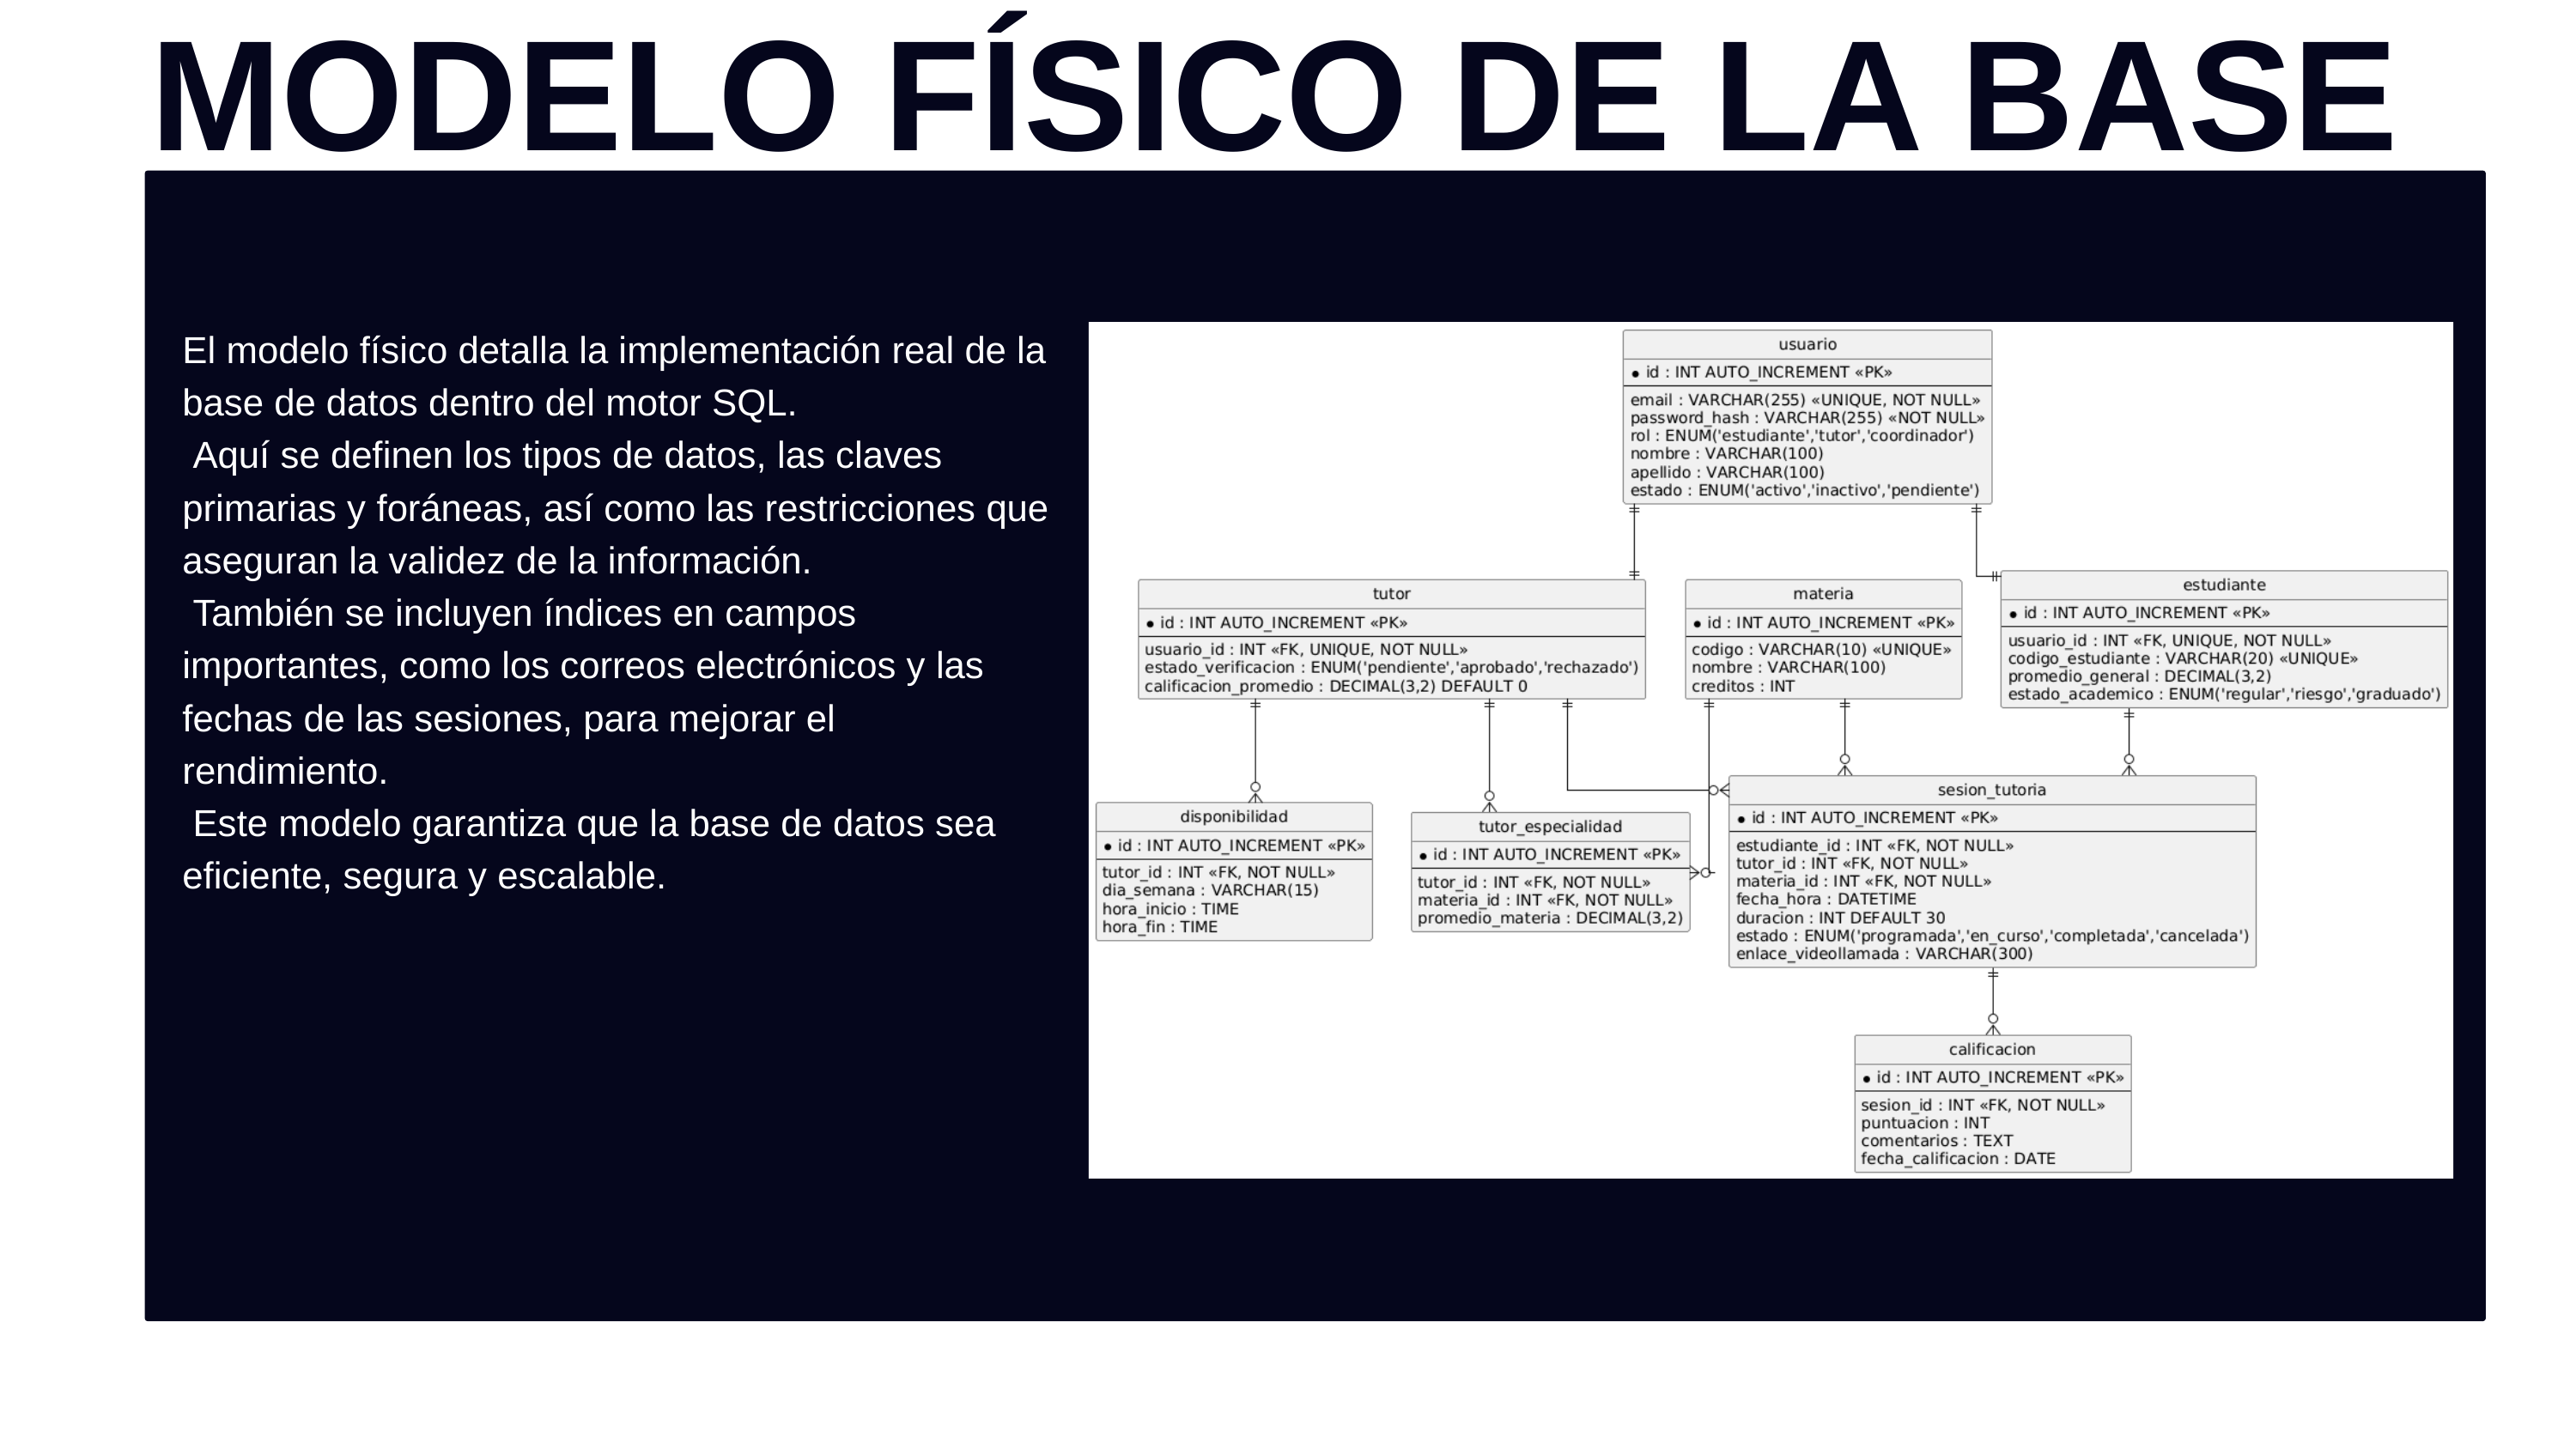

MODELO FÍSICO DE LA BASE DE DATOS

El modelo físico detalla la implementación real de la base de datos dentro del motor SQL.
 Aquí se definen los tipos de datos, las claves primarias y foráneas, así como las restricciones que aseguran la validez de la información.
 También se incluyen índices en campos importantes, como los correos electrónicos y las fechas de las sesiones, para mejorar el rendimiento.
 Este modelo garantiza que la base de datos sea eficiente, segura y escalable.